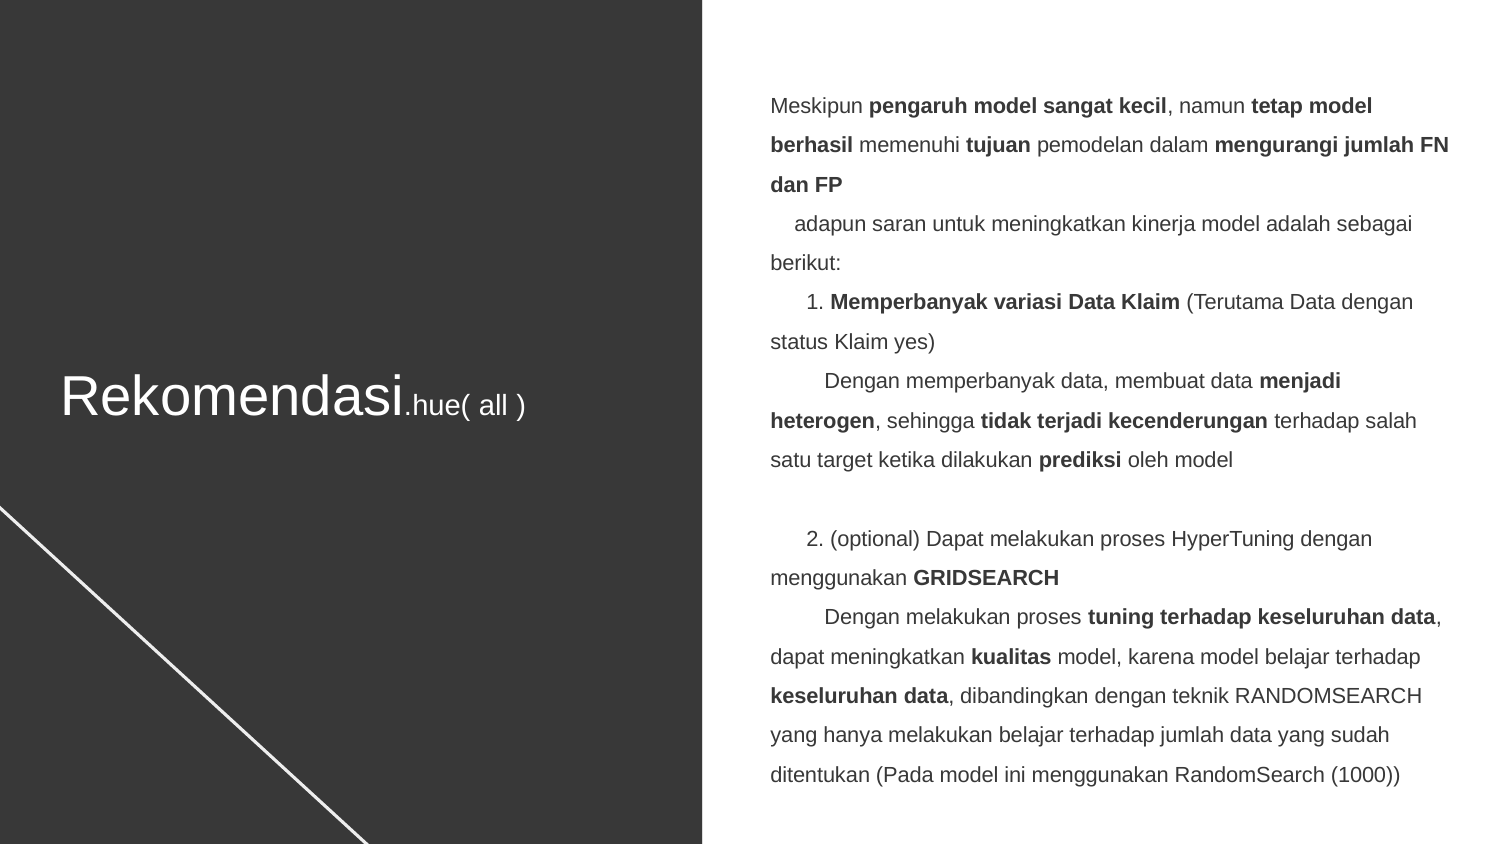

Meskipun pengaruh model sangat kecil, namun tetap model berhasil memenuhi tujuan pemodelan dalam mengurangi jumlah FN dan FP
    adapun saran untuk meningkatkan kinerja model adalah sebagai berikut:
      1. Memperbanyak variasi Data Klaim (Terutama Data dengan status Klaim yes)
         Dengan memperbanyak data, membuat data menjadi heterogen, sehingga tidak terjadi kecenderungan terhadap salah satu target ketika dilakukan prediksi oleh model

      2. (optional) Dapat melakukan proses HyperTuning dengan menggunakan GRIDSEARCH
         Dengan melakukan proses tuning terhadap keseluruhan data, dapat meningkatkan kualitas model, karena model belajar terhadap keseluruhan data, dibandingkan dengan teknik RANDOMSEARCH yang hanya melakukan belajar terhadap jumlah data yang sudah ditentukan (Pada model ini menggunakan RandomSearch (1000))
# Rekomendasi.hue( all )